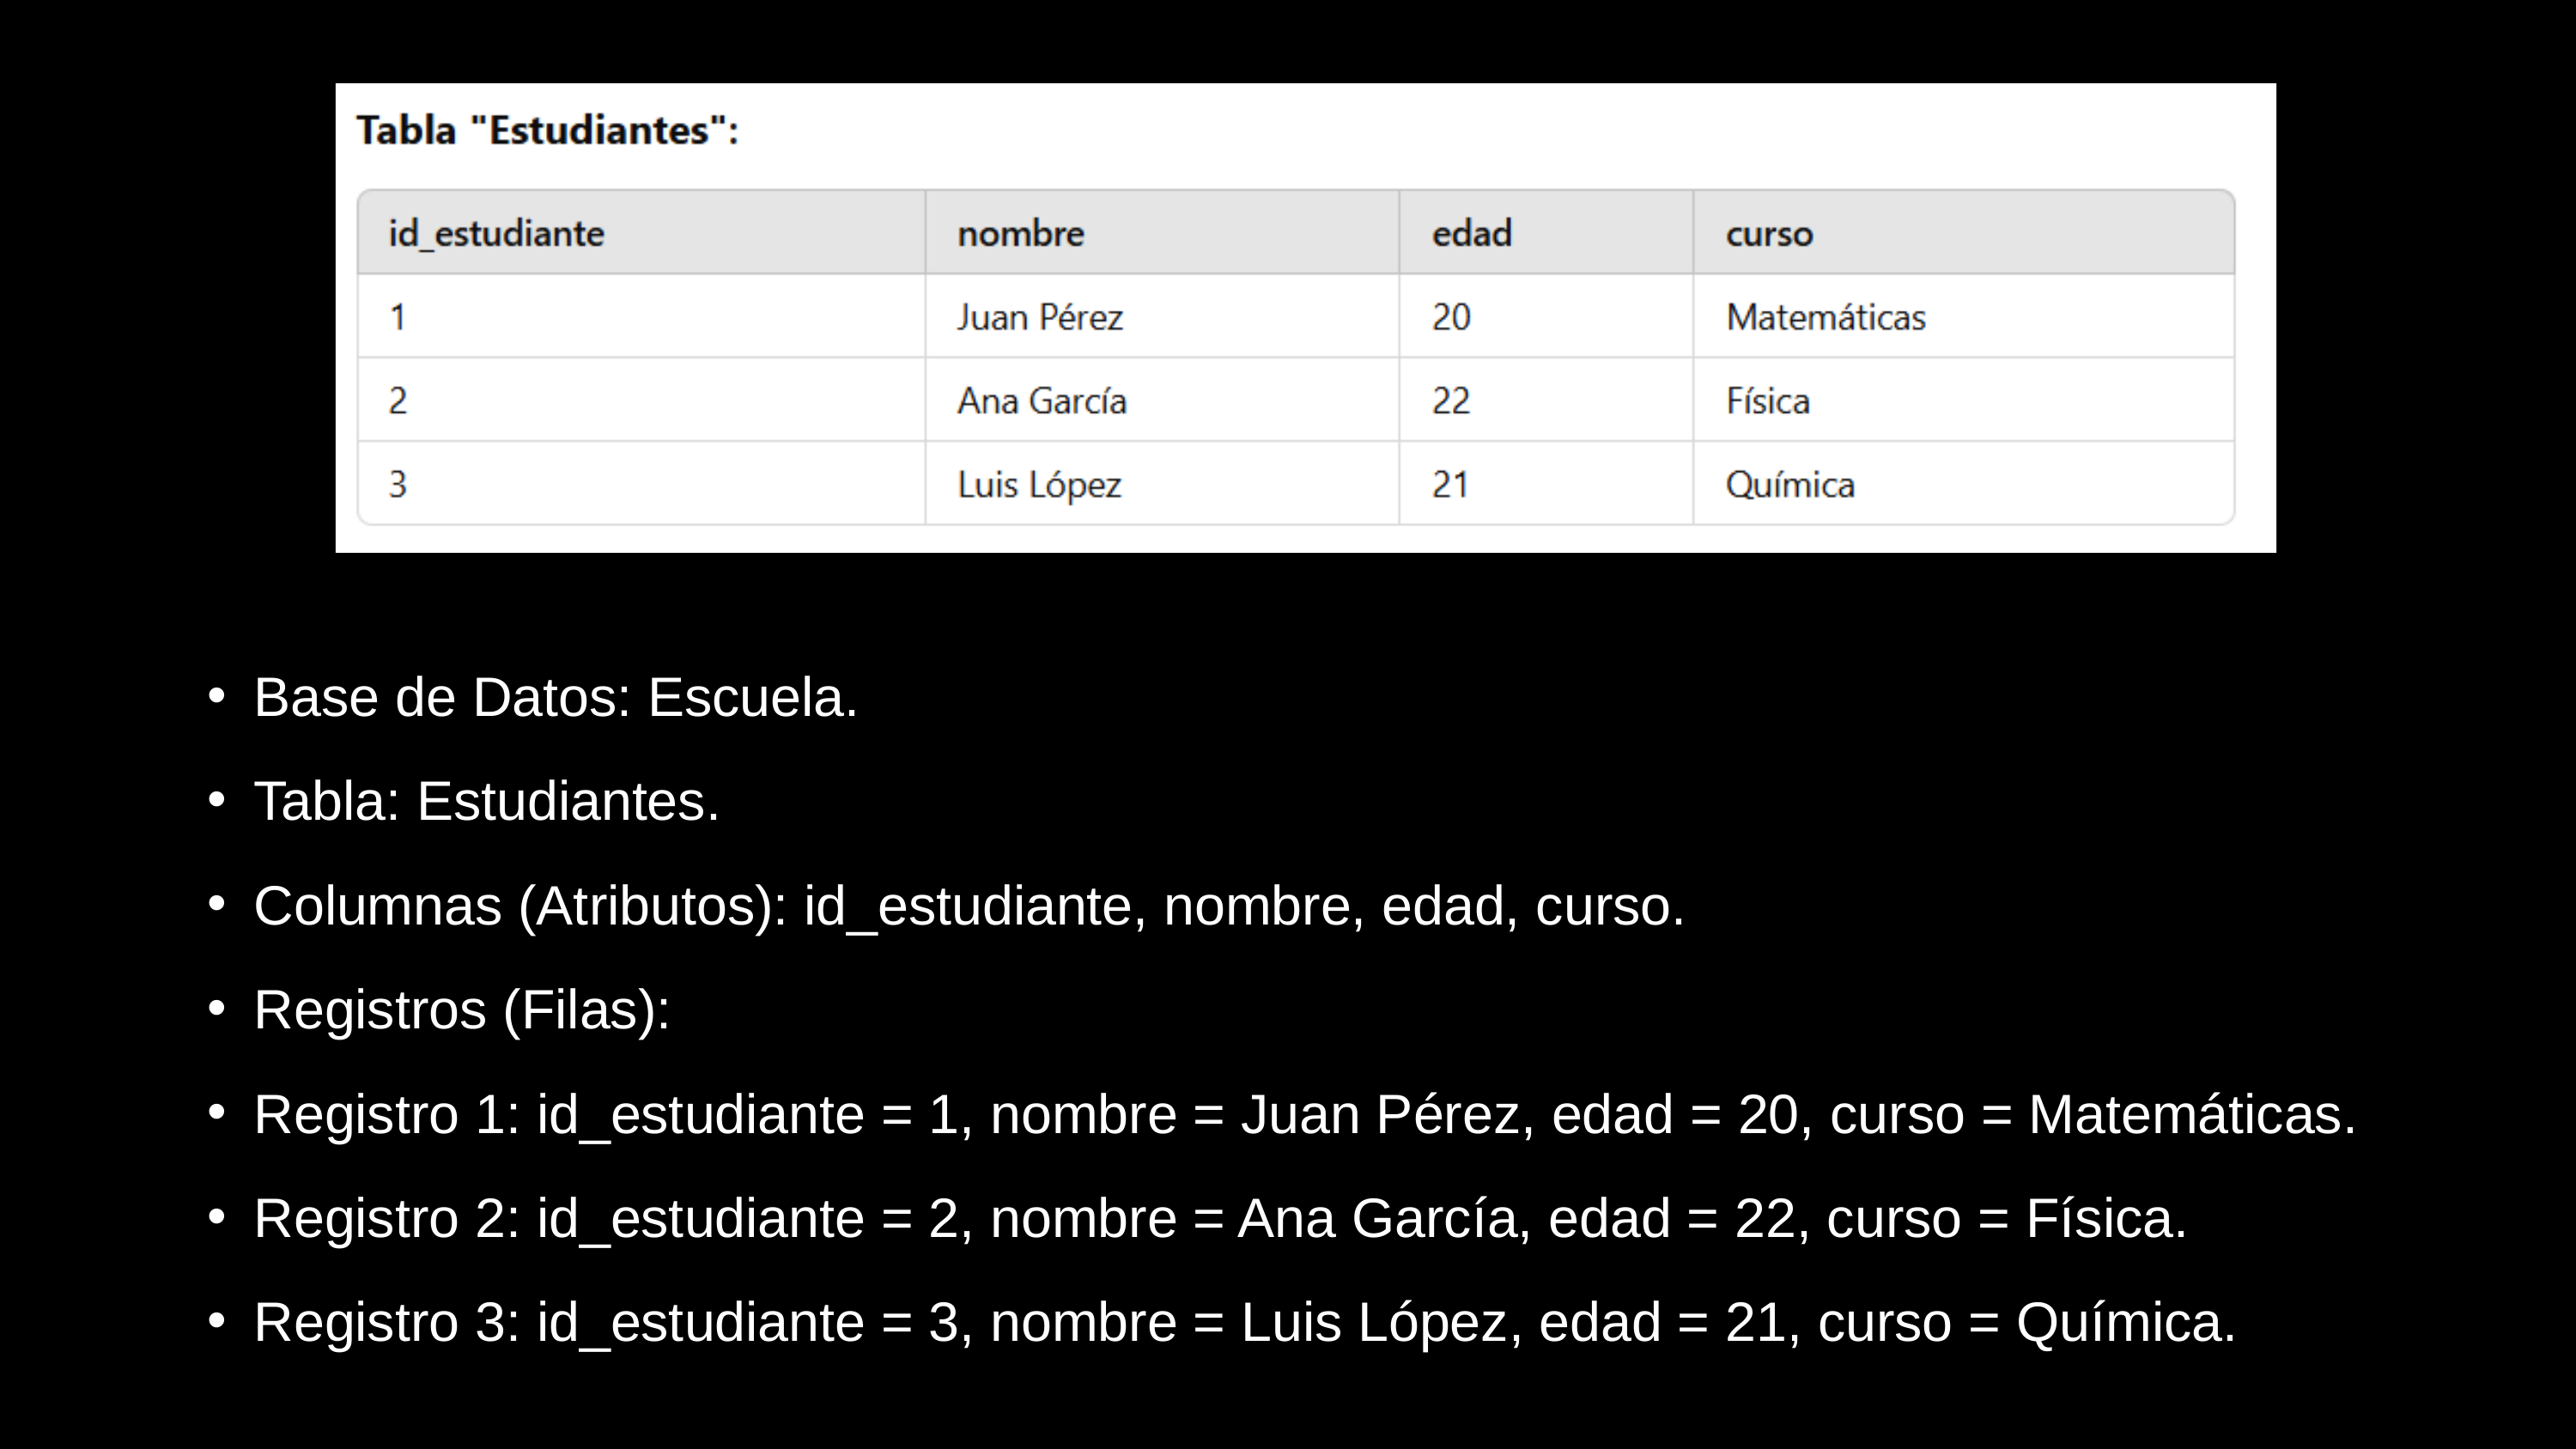

Base de Datos: Escuela.
Tabla: Estudiantes.
Columnas (Atributos): id_estudiante, nombre, edad, curso.
Registros (Filas):
Registro 1: id_estudiante = 1, nombre = Juan Pérez, edad = 20, curso = Matemáticas.
Registro 2: id_estudiante = 2, nombre = Ana García, edad = 22, curso = Física.
Registro 3: id_estudiante = 3, nombre = Luis López, edad = 21, curso = Química.